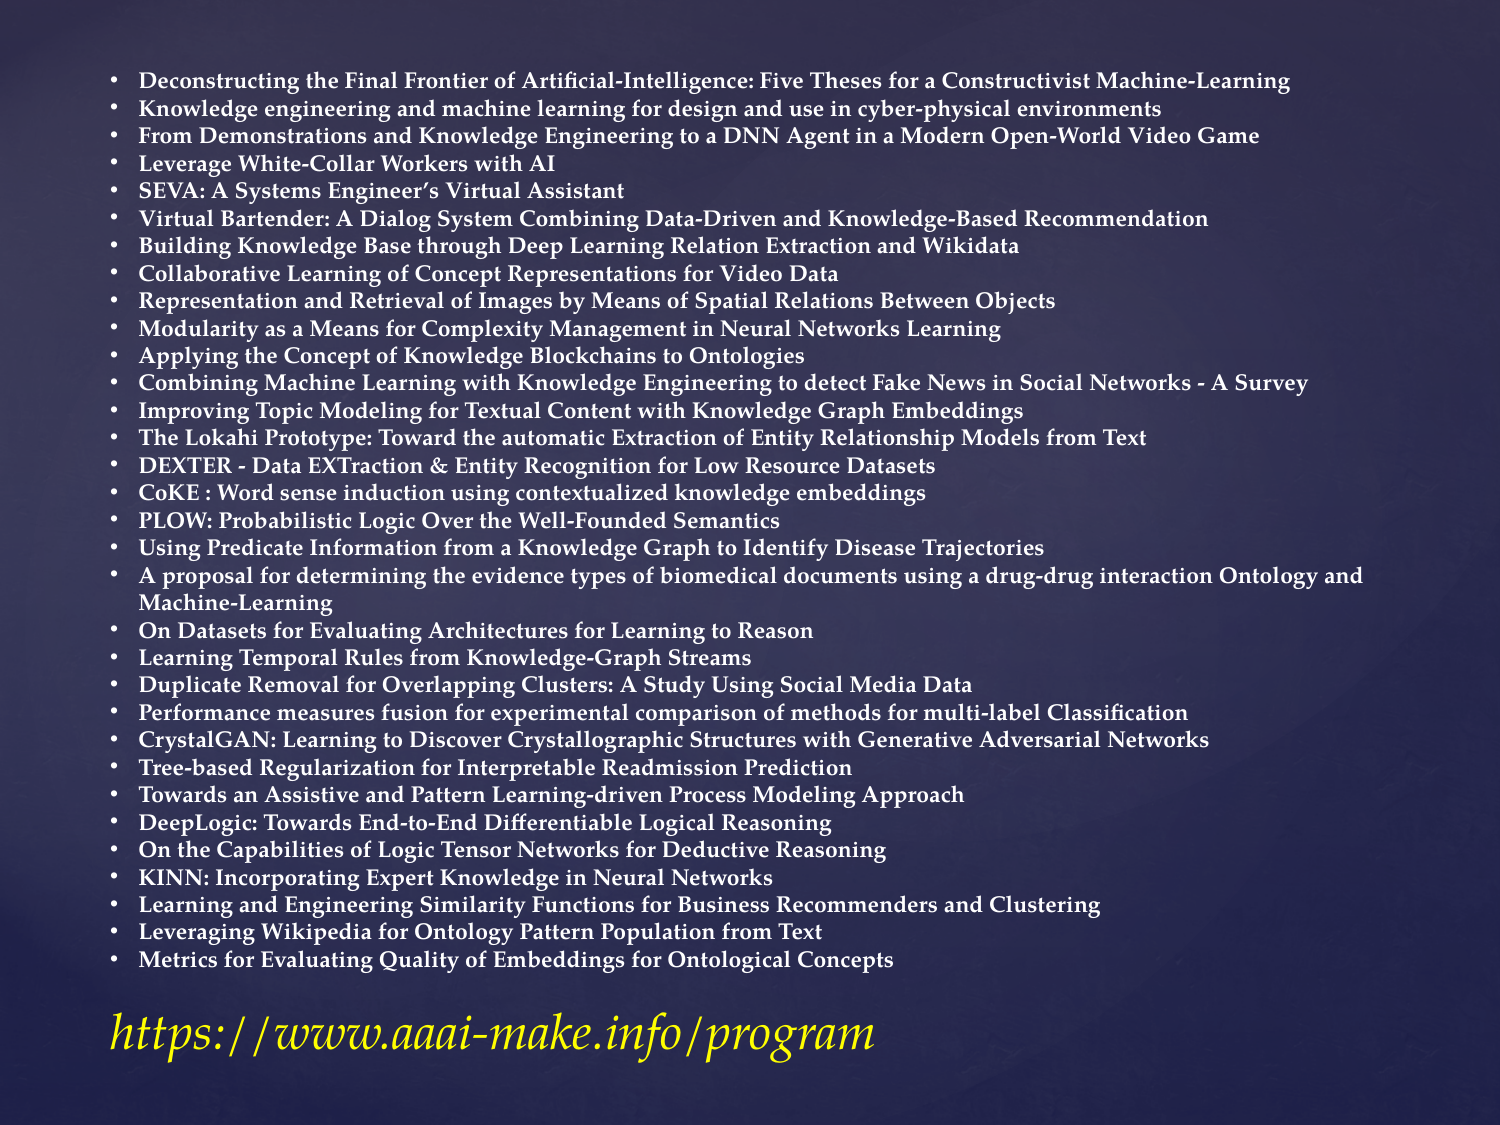

Deconstructing the Final Frontier of Artificial-Intelligence: Five Theses for a Constructivist Machine-Learning
Knowledge engineering and machine learning for design and use in cyber-physical environments
From Demonstrations and Knowledge Engineering to a DNN Agent in a Modern Open-World Video Game
Leverage White-Collar Workers with AI
SEVA: A Systems Engineer’s Virtual Assistant
Virtual Bartender: A Dialog System Combining Data-Driven and Knowledge-Based Recommendation
Building Knowledge Base through Deep Learning Relation Extraction and Wikidata
Collaborative Learning of Concept Representations for Video Data
Representation and Retrieval of Images by Means of Spatial Relations Between Objects
Modularity as a Means for Complexity Management in Neural Networks Learning
Applying the Concept of Knowledge Blockchains to Ontologies
Combining Machine Learning with Knowledge Engineering to detect Fake News in Social Networks - A Survey
Improving Topic Modeling for Textual Content with Knowledge Graph Embeddings
The Lokahi Prototype: Toward the automatic Extraction of Entity Relationship Models from Text
DEXTER - Data EXTraction & Entity Recognition for Low Resource Datasets
CoKE : Word sense induction using contextualized knowledge embeddings
PLOW: Probabilistic Logic Over the Well-Founded Semantics
Using Predicate Information from a Knowledge Graph to Identify Disease Trajectories
A proposal for determining the evidence types of biomedical documents using a drug-drug interaction Ontology and Machine-Learning
On Datasets for Evaluating Architectures for Learning to Reason
Learning Temporal Rules from Knowledge-Graph Streams
Duplicate Removal for Overlapping Clusters: A Study Using Social Media Data
Performance measures fusion for experimental comparison of methods for multi-label Classification
CrystalGAN: Learning to Discover Crystallographic Structures with Generative Adversarial Networks
Tree-based Regularization for Interpretable Readmission Prediction
Towards an Assistive and Pattern Learning-driven Process Modeling Approach
DeepLogic: Towards End-to-End Differentiable Logical Reasoning
On the Capabilities of Logic Tensor Networks for Deductive Reasoning
KINN: Incorporating Expert Knowledge in Neural Networks
Learning and Engineering Similarity Functions for Business Recommenders and Clustering
Leveraging Wikipedia for Ontology Pattern Population from Text
Metrics for Evaluating Quality of Embeddings for Ontological Concepts

https://www.aaai-make.info/program